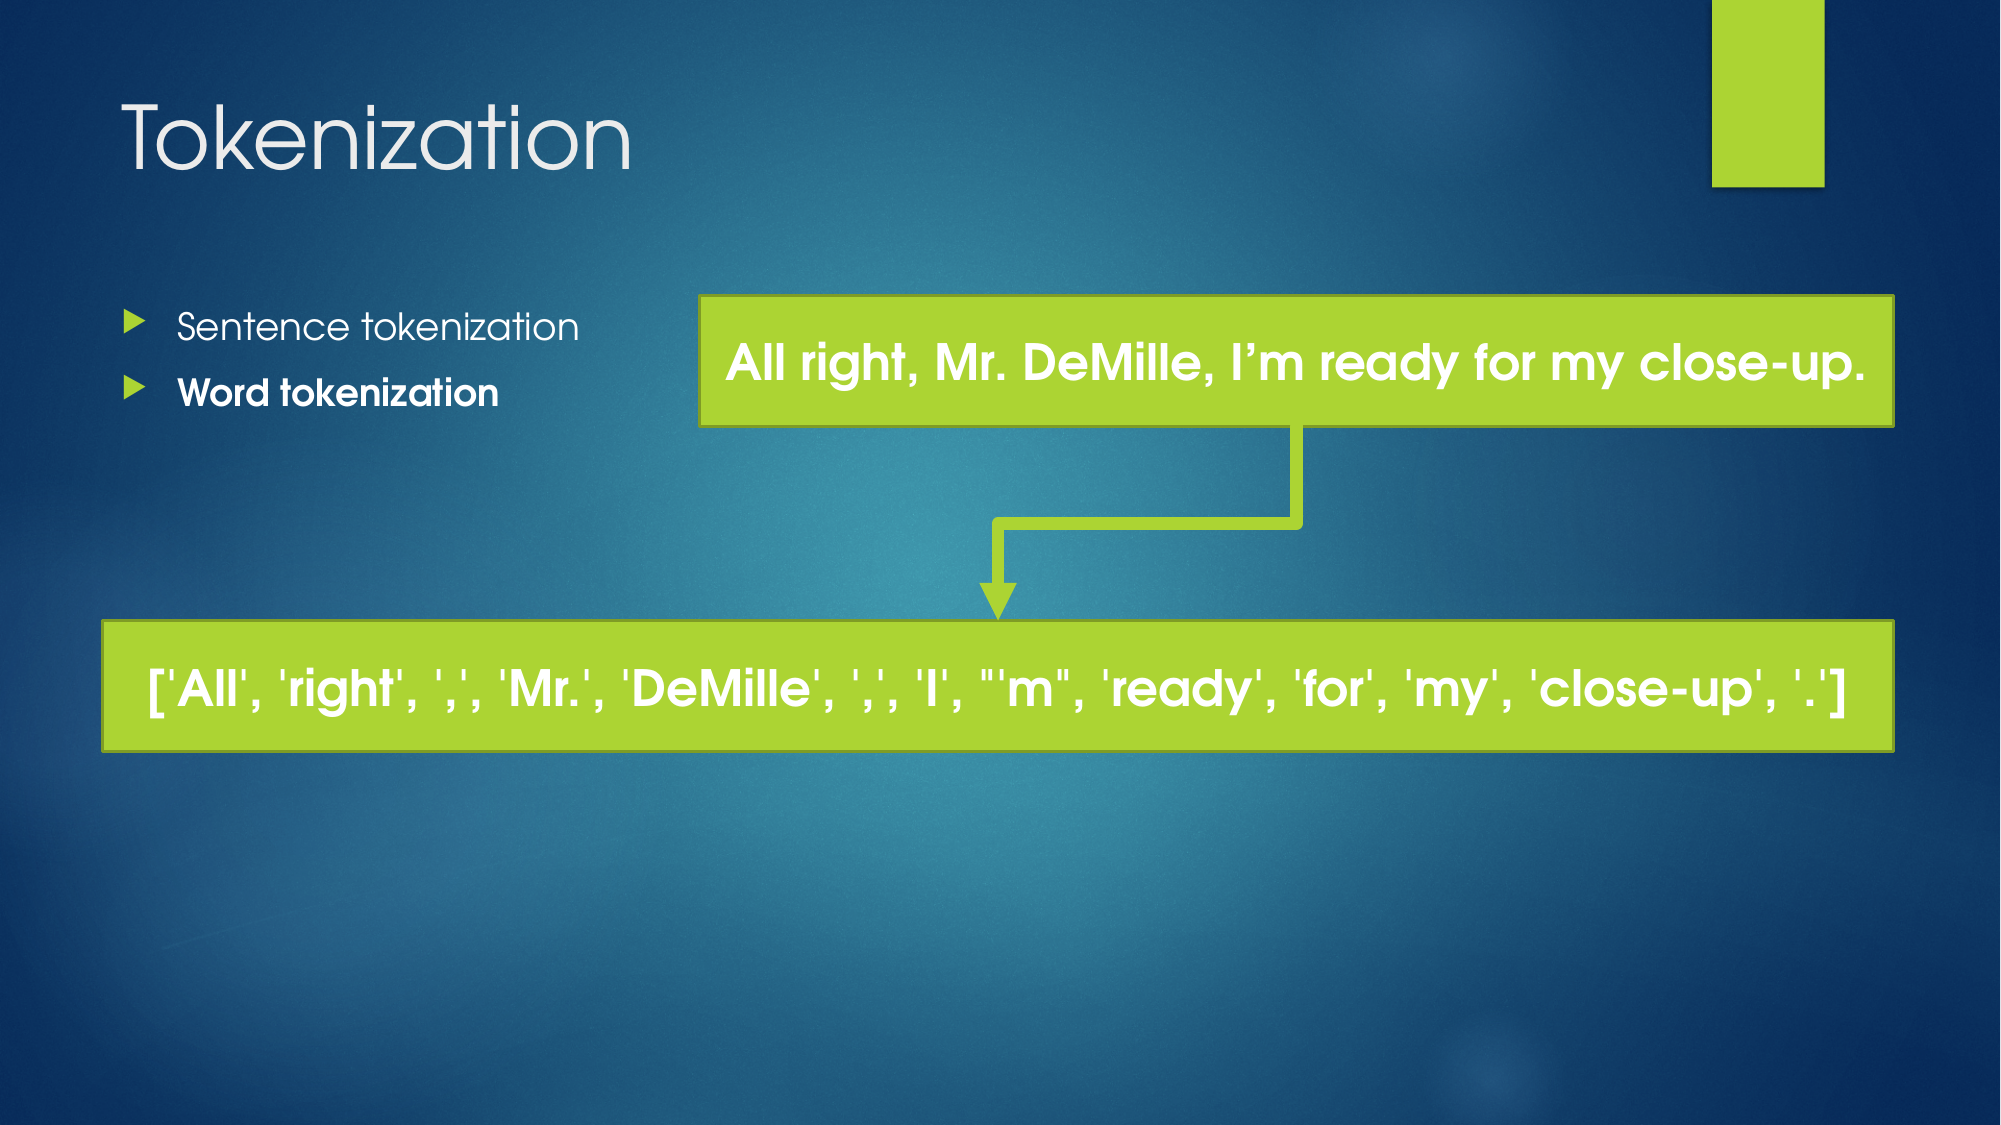

# Tokenization
Sentence tokenization
Word tokenization
All right, Mr. DeMille, I’m ready for my close-up.
['All', 'right', ',', 'Mr.', 'DeMille', ',', 'I', "'m", 'ready', 'for', 'my', 'close-up', '.']